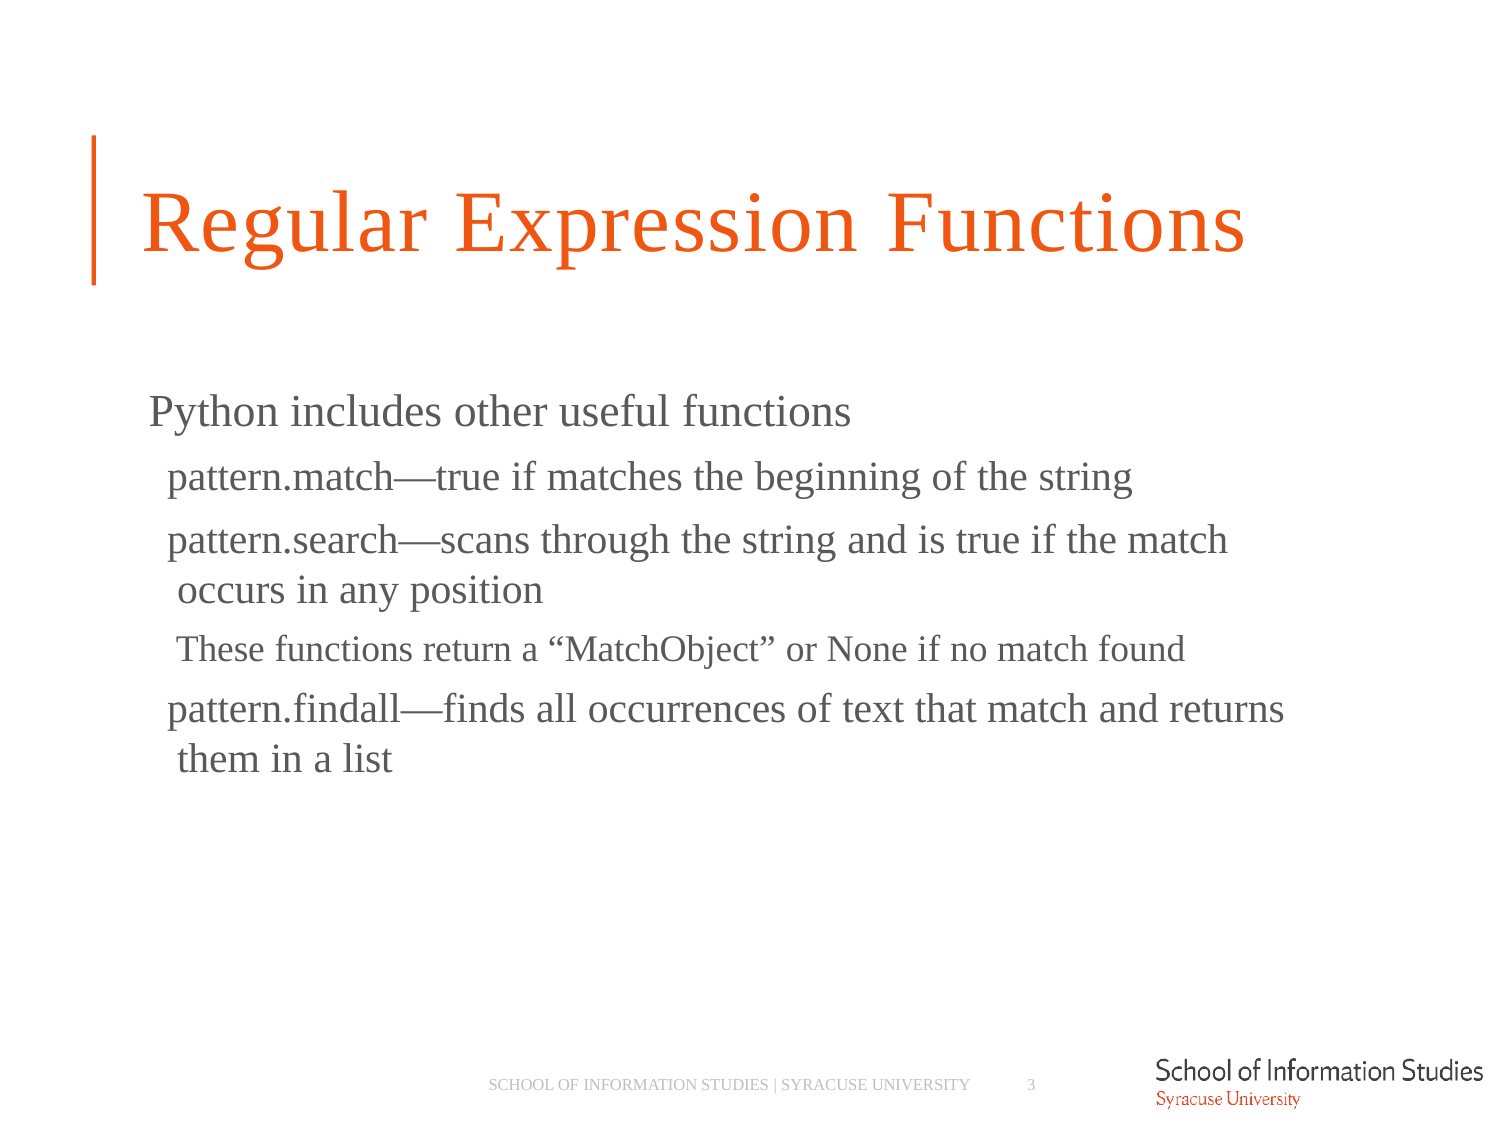

# Regular Expression Functions
Python includes other useful functions
­ pattern.match—true if matches the beginning of the string
­ pattern.search—scans through the string and is true if the match  occurs in any position
­ These functions return a “MatchObject” or None if no match found
­ pattern.findall—finds all occurrences of text that match and returns  them in a list
SCHOOL OF INFORMATION STUDIES | SYRACUSE UNIVERSITY
3